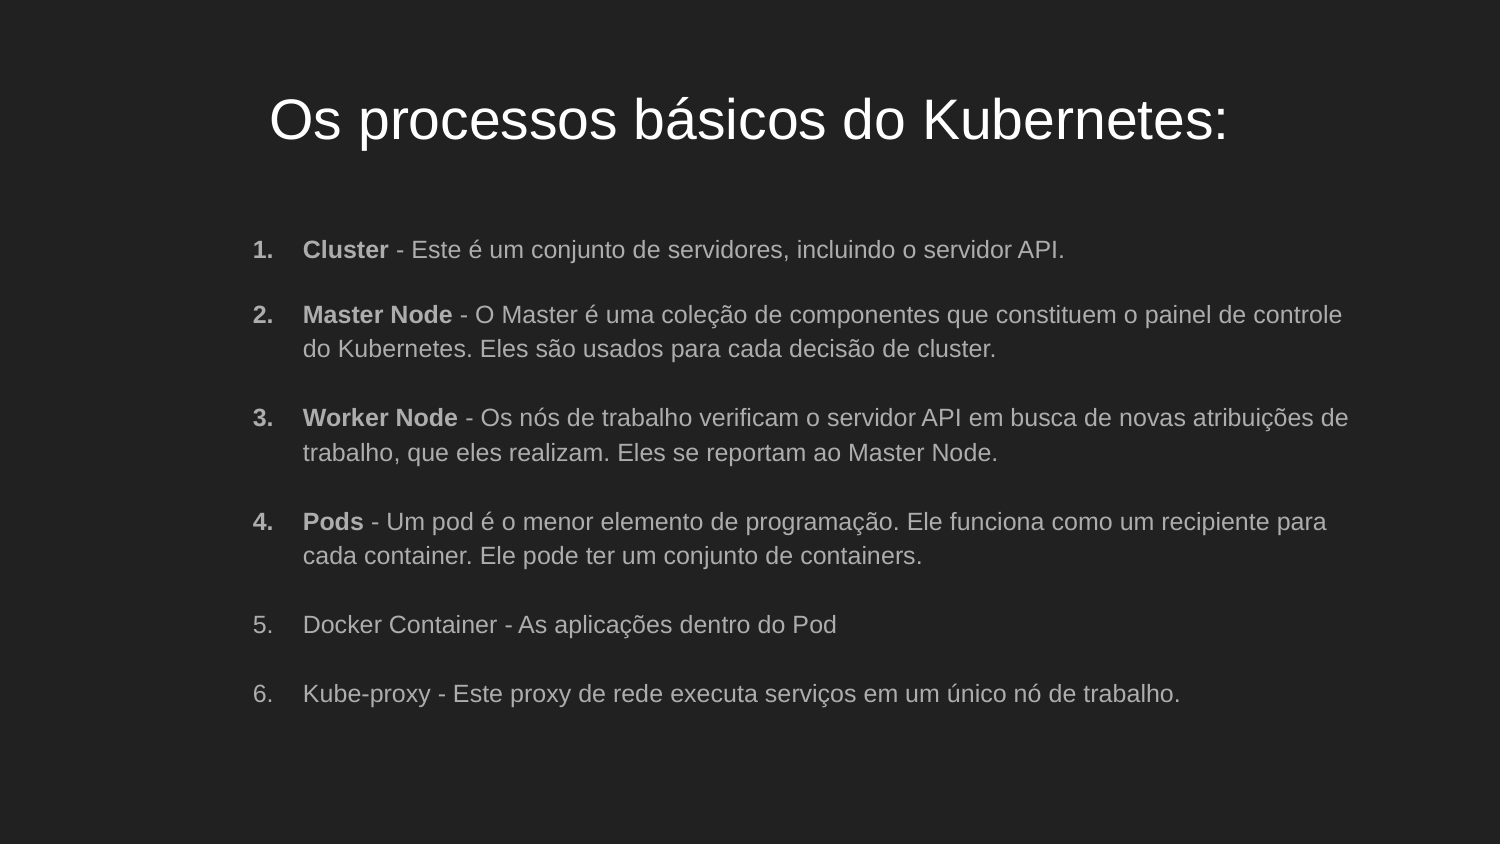

# Os processos básicos do Kubernetes:
Cluster - Este é um conjunto de servidores, incluindo o servidor API.
Master Node - O Master é uma coleção de componentes que constituem o painel de controle do Kubernetes. Eles são usados para cada decisão de cluster.
Worker Node - Os nós de trabalho verificam o servidor API em busca de novas atribuições de trabalho, que eles realizam. Eles se reportam ao Master Node.
Pods - Um pod é o menor elemento de programação. Ele funciona como um recipiente para cada container. Ele pode ter um conjunto de containers.
Docker Container - As aplicações dentro do Pod
Kube-proxy - Este proxy de rede executa serviços em um único nó de trabalho.